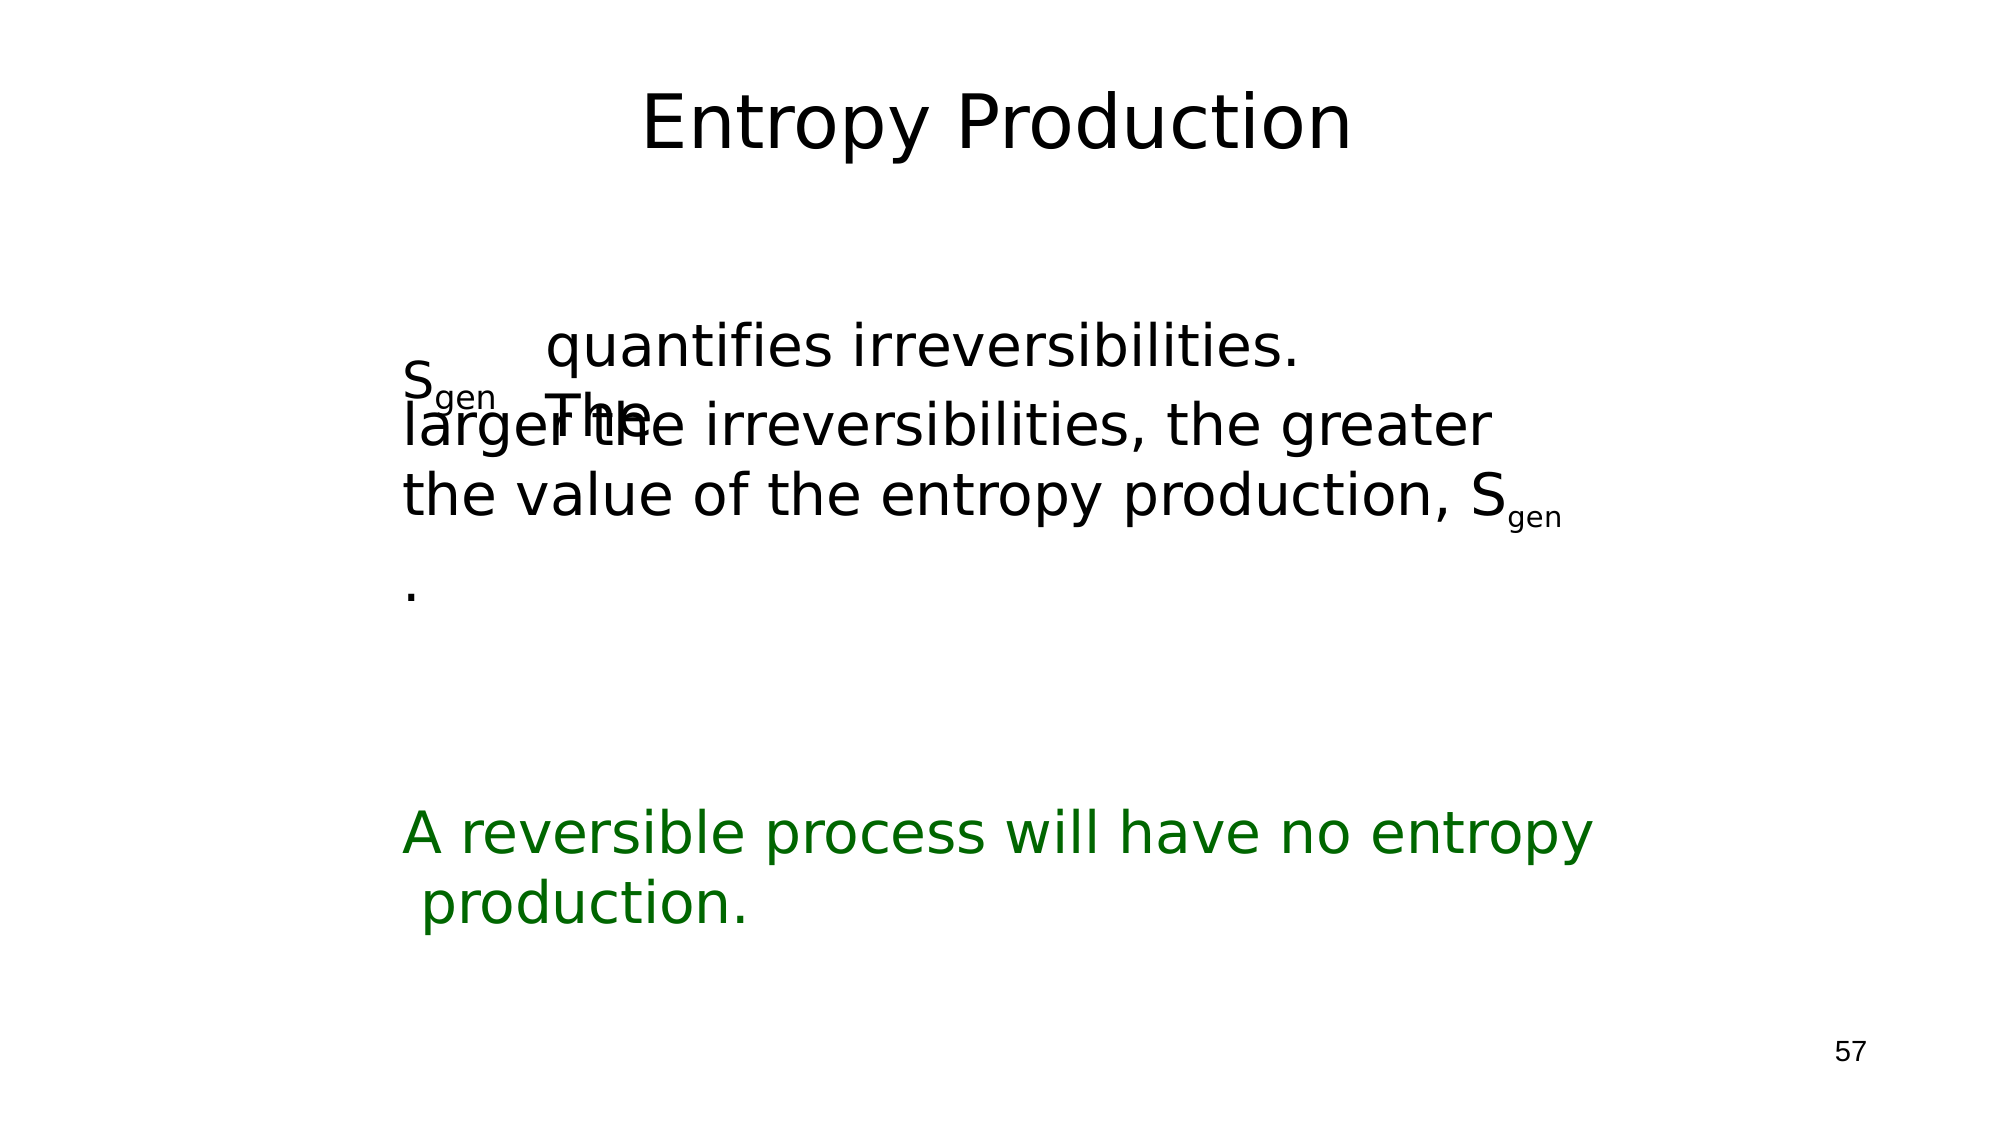

# Entropy Production
quantifies irreversibilities.	The
Sgen
larger the irreversibilities, the greater  the value of the entropy production, Sgen
.
A reversible process will have no entropy  production.
57